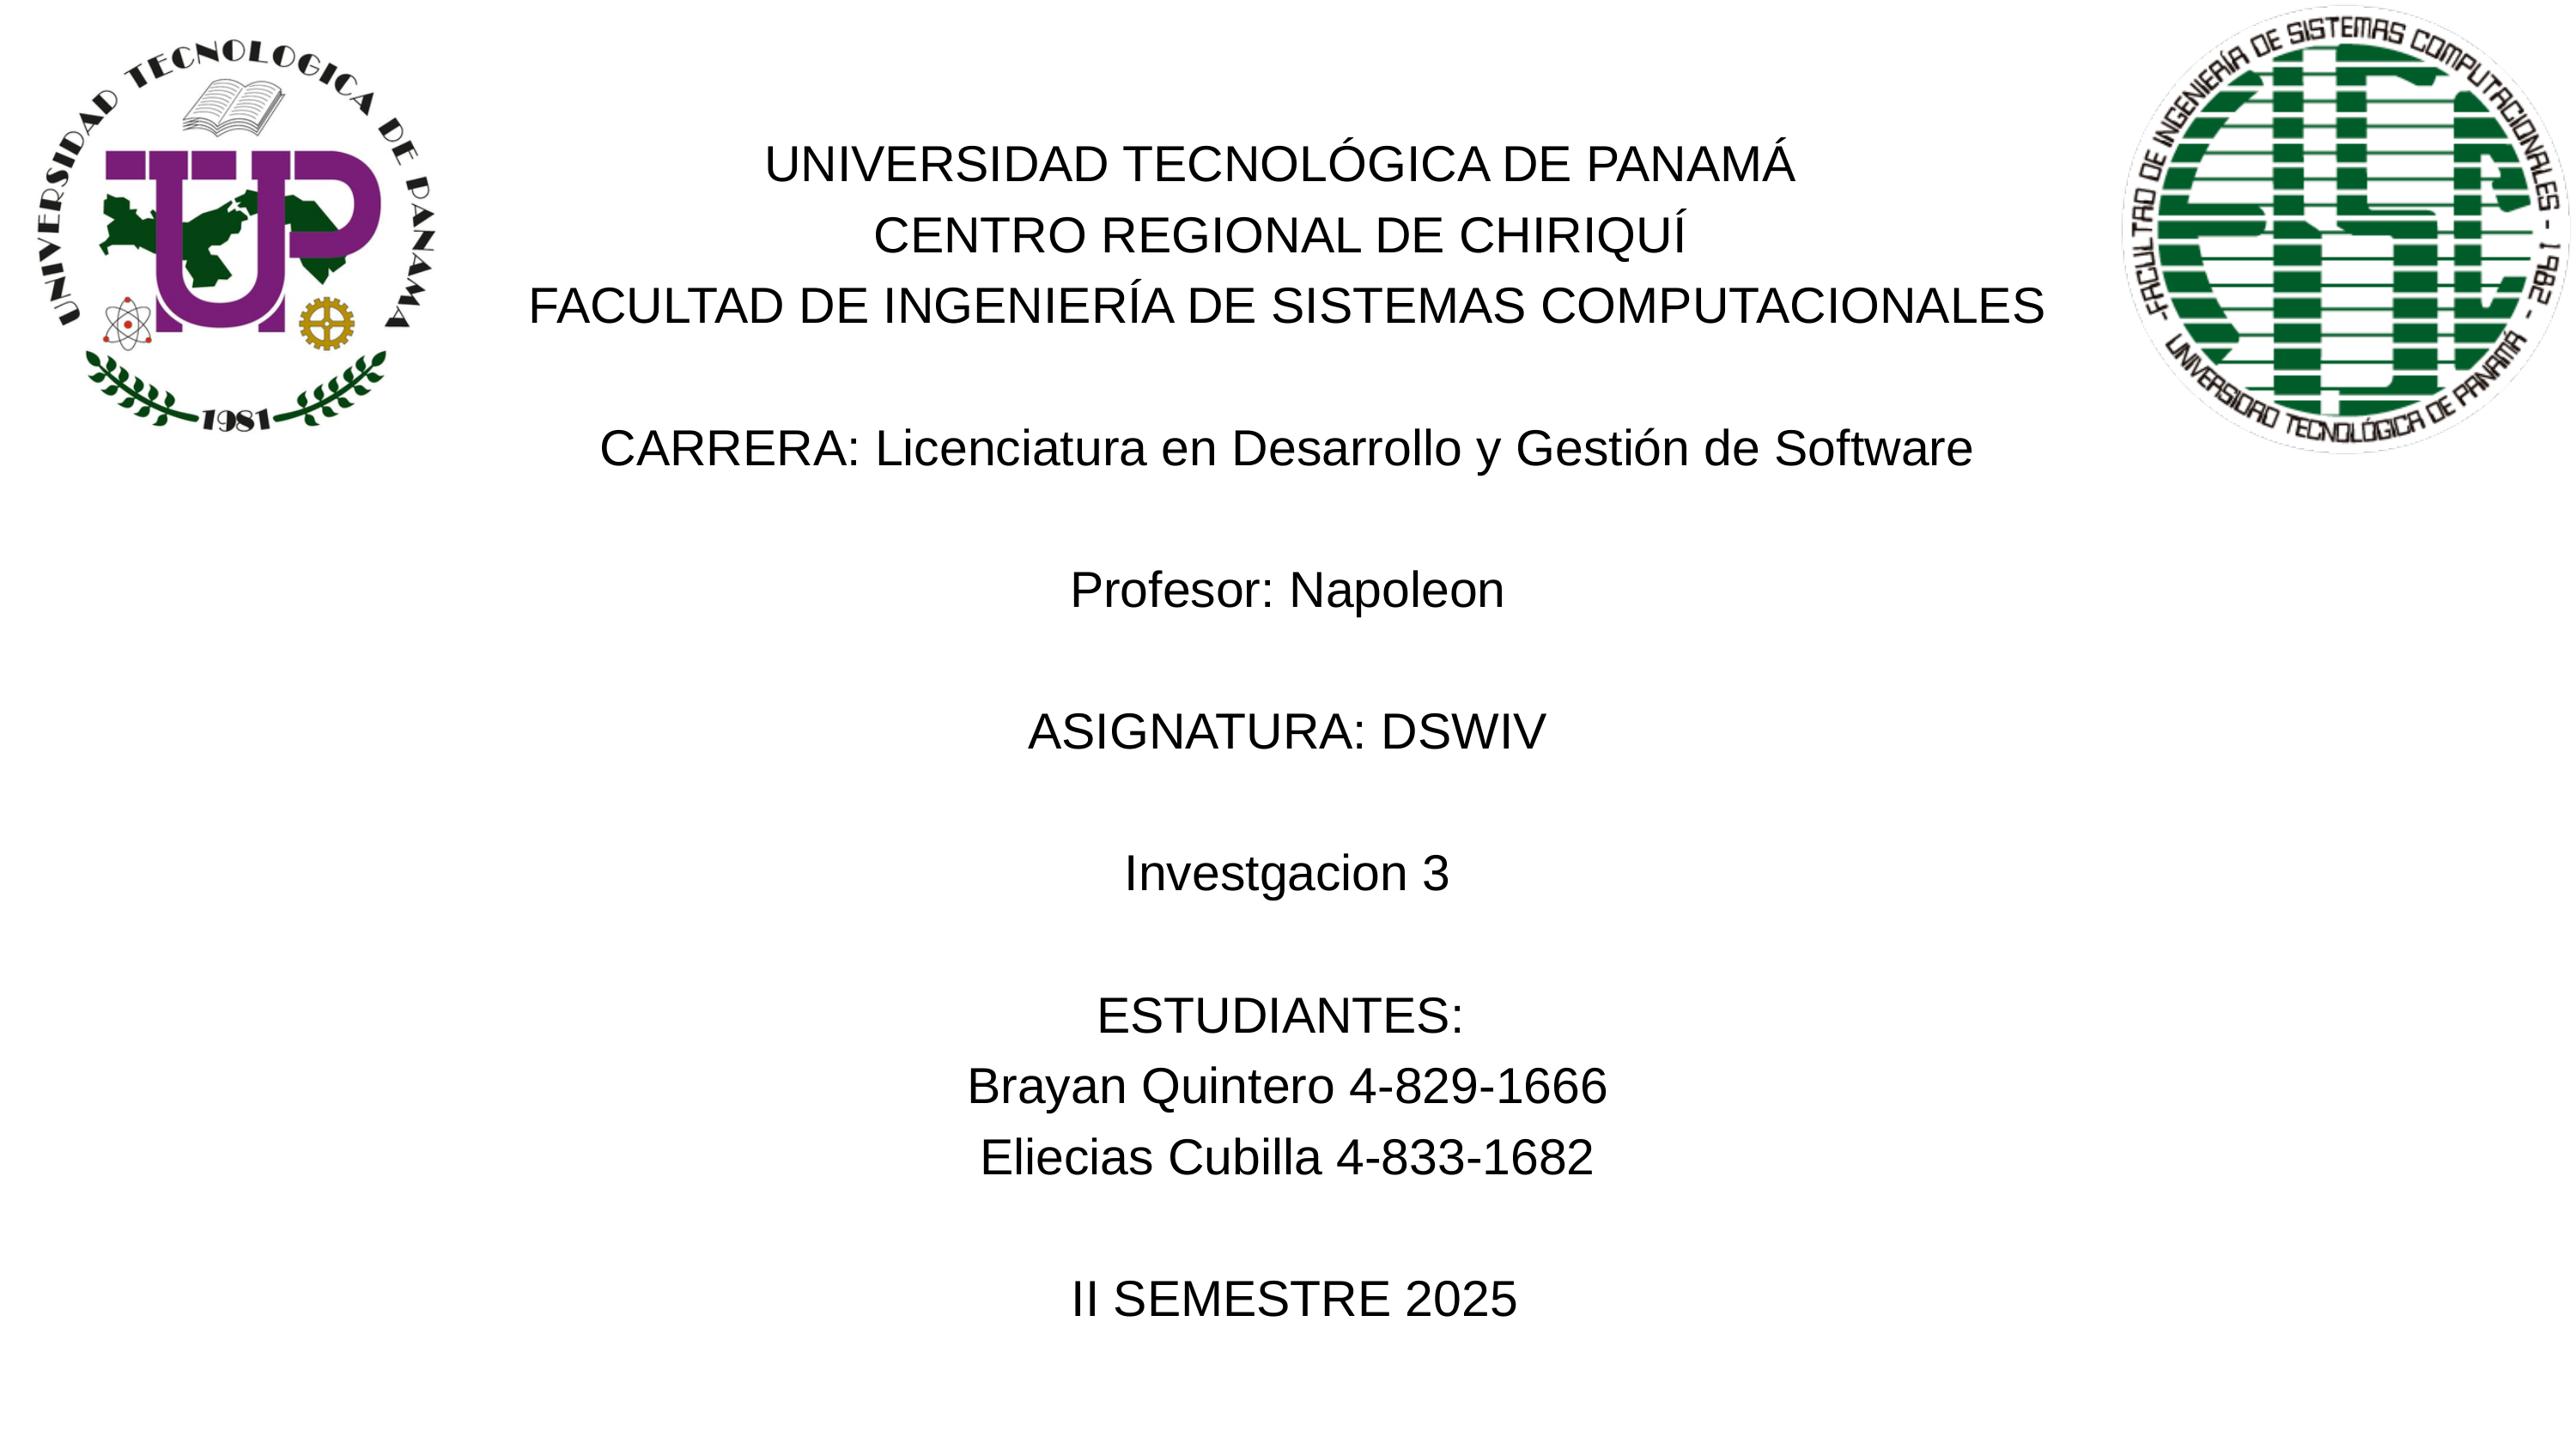

UNIVERSIDAD TECNOLÓGICA DE PANAMÁ
CENTRO REGIONAL DE CHIRIQUÍ
FACULTAD DE INGENIERÍA DE SISTEMAS COMPUTACIONALES

CARRERA: Licenciatura en Desarrollo y Gestión de Software

Profesor: Napoleon

ASIGNATURA: DSWIV

Investgacion 3

ESTUDIANTES:
Brayan Quintero 4-829-1666
Eliecias Cubilla 4-833-1682

 II SEMESTRE 2025